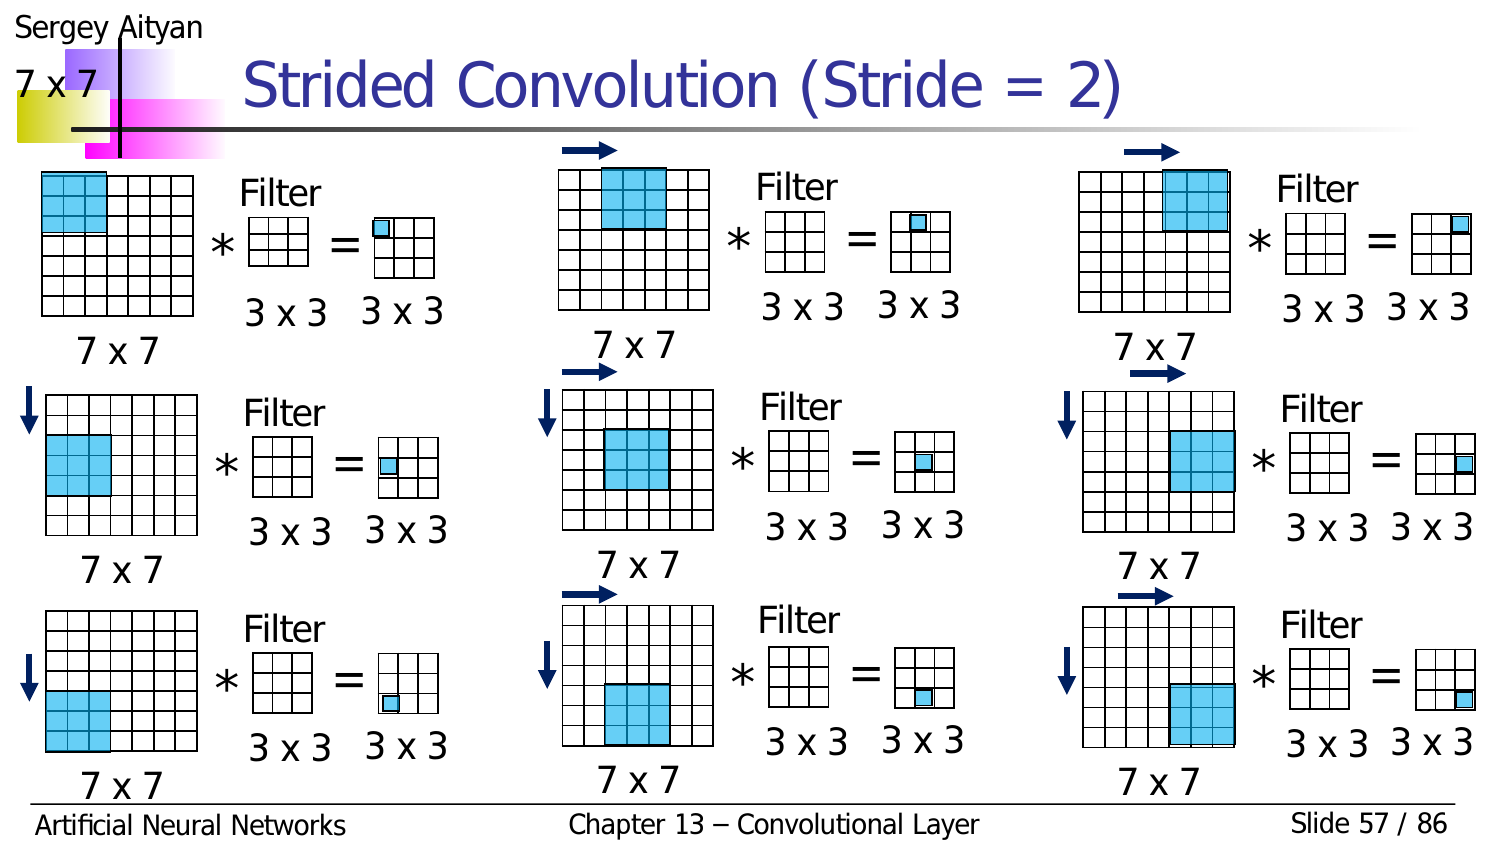

# Strided Convolution (Stride = 2)
7 x 7
Filter
Filter
Filter

|  |  |  |  |  |  |  |
| --- | --- | --- | --- | --- | --- | --- |
|  |  |  |  |  |  |  |
|  |  |  |  |  |  |  |
|  |  |  |  |  |  |  |
|  |  |  |  |  |  |  |
|  |  |  |  |  |  |  |
|  |  |  |  |  |  |  |

|  |  |  |  |  |  |  |
| --- | --- | --- | --- | --- | --- | --- |
|  |  |  |  |  |  |  |
|  |  |  |  |  |  |  |
|  |  |  |  |  |  |  |
|  |  |  |  |  |  |  |
|  |  |  |  |  |  |  |
|  |  |  |  |  |  |  |

|  |  |  |  |  |  |  |
| --- | --- | --- | --- | --- | --- | --- |
|  |  |  |  |  |  |  |
|  |  |  |  |  |  |  |
|  |  |  |  |  |  |  |
|  |  |  |  |  |  |  |
|  |  |  |  |  |  |  |
|  |  |  |  |  |  |  |
=
=
=
*
*
|  |  |  |
| --- | --- | --- |
|  |  |  |
|  |  |  |
|  |  |  |
| --- | --- | --- |
|  |  |  |
|  |  |  |
*
|  |  |  |
| --- | --- | --- |
|  |  |  |
|  |  |  |
|  |  |  |
| --- | --- | --- |
|  |  |  |
|  |  |  |

|  |  |  |
| --- | --- | --- |
|  |  |  |
|  |  |  |
|  |  |  |
| --- | --- | --- |
|  |  |  |
|  |  |  |

3 x 3
3 x 3
3 x 3
3 x 3
3 x 3
3 x 3
7 x 7
7 x 7
7 x 7
Filter
Filter
Filter
|  |  |  |  |  |  |  |
| --- | --- | --- | --- | --- | --- | --- |
|  |  |  |  |  |  |  |
|  |  |  |  |  |  |  |
|  |  |  |  |  |  |  |
|  |  |  |  |  |  |  |
|  |  |  |  |  |  |  |
|  |  |  |  |  |  |  |
|  |  |  |  |  |  |  |
| --- | --- | --- | --- | --- | --- | --- |
|  |  |  |  |  |  |  |
|  |  |  |  |  |  |  |
|  |  |  |  |  |  |  |
|  |  |  |  |  |  |  |
|  |  |  |  |  |  |  |
|  |  |  |  |  |  |  |
|  |  |  |  |  |  |  |
| --- | --- | --- | --- | --- | --- | --- |
|  |  |  |  |  |  |  |
|  |  |  |  |  |  |  |
|  |  |  |  |  |  |  |
|  |  |  |  |  |  |  |
|  |  |  |  |  |  |  |
|  |  |  |  |  |  |  |
=
=
=
*
*

|  |  |  |
| --- | --- | --- |
|  |  |  |
|  |  |  |
|  |  |  |
| --- | --- | --- |
|  |  |  |
|  |  |  |
*
|  |  |  |
| --- | --- | --- |
|  |  |  |
|  |  |  |
|  |  |  |
| --- | --- | --- |
|  |  |  |
|  |  |  |

|  |  |  |
| --- | --- | --- |
|  |  |  |
|  |  |  |
|  |  |  |
| --- | --- | --- |
|  |  |  |
|  |  |  |

3 x 3
3 x 3
3 x 3
3 x 3
3 x 3
3 x 3
7 x 7
7 x 7
7 x 7
Filter
Filter
Filter
|  |  |  |  |  |  |  |
| --- | --- | --- | --- | --- | --- | --- |
|  |  |  |  |  |  |  |
|  |  |  |  |  |  |  |
|  |  |  |  |  |  |  |
|  |  |  |  |  |  |  |
|  |  |  |  |  |  |  |
|  |  |  |  |  |  |  |
|  |  |  |  |  |  |  |
| --- | --- | --- | --- | --- | --- | --- |
|  |  |  |  |  |  |  |
|  |  |  |  |  |  |  |
|  |  |  |  |  |  |  |
|  |  |  |  |  |  |  |
|  |  |  |  |  |  |  |
|  |  |  |  |  |  |  |
|  |  |  |  |  |  |  |
| --- | --- | --- | --- | --- | --- | --- |
|  |  |  |  |  |  |  |
|  |  |  |  |  |  |  |
|  |  |  |  |  |  |  |
|  |  |  |  |  |  |  |
|  |  |  |  |  |  |  |
|  |  |  |  |  |  |  |
=
=
=
*
*
|  |  |  |
| --- | --- | --- |
|  |  |  |
|  |  |  |
|  |  |  |
| --- | --- | --- |
|  |  |  |
|  |  |  |
*
|  |  |  |
| --- | --- | --- |
|  |  |  |
|  |  |  |
|  |  |  |
| --- | --- | --- |
|  |  |  |
|  |  |  |
|  |  |  |
| --- | --- | --- |
|  |  |  |
|  |  |  |
|  |  |  |
| --- | --- | --- |
|  |  |  |
|  |  |  |

3 x 3
3 x 3
3 x 3
3 x 3
3 x 3
3 x 3
7 x 7
7 x 7
7 x 7